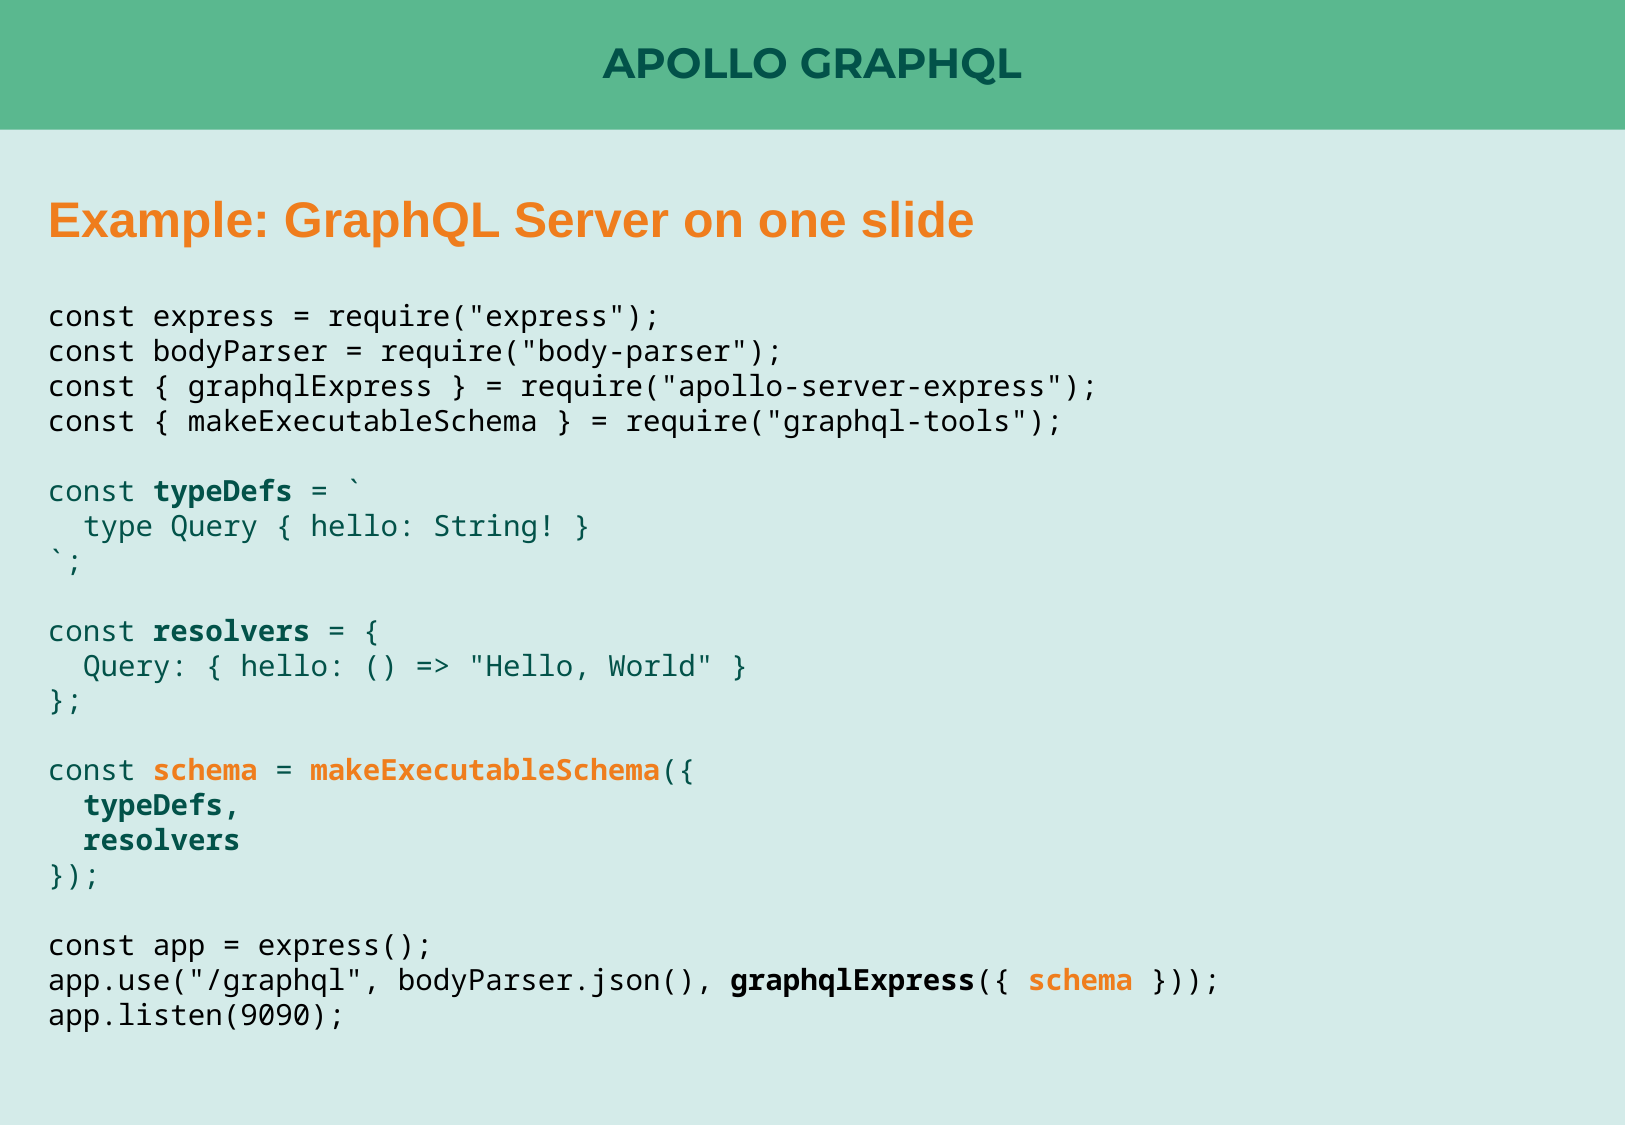

# Apollo GraphQL
Example: GraphQL Server on one slide
const express = require("express");
const bodyParser = require("body-parser");
const { graphqlExpress } = require("apollo-server-express");
const { makeExecutableSchema } = require("graphql-tools");

const typeDefs = `
  type Query { hello: String! }
`;

const resolvers = {
  Query: { hello: () => "Hello, World" }
};

const schema = makeExecutableSchema({
  typeDefs,
  resolvers
});

const app = express();
app.use("/graphql", bodyParser.json(), graphqlExpress({ schema }));
app.listen(9090);